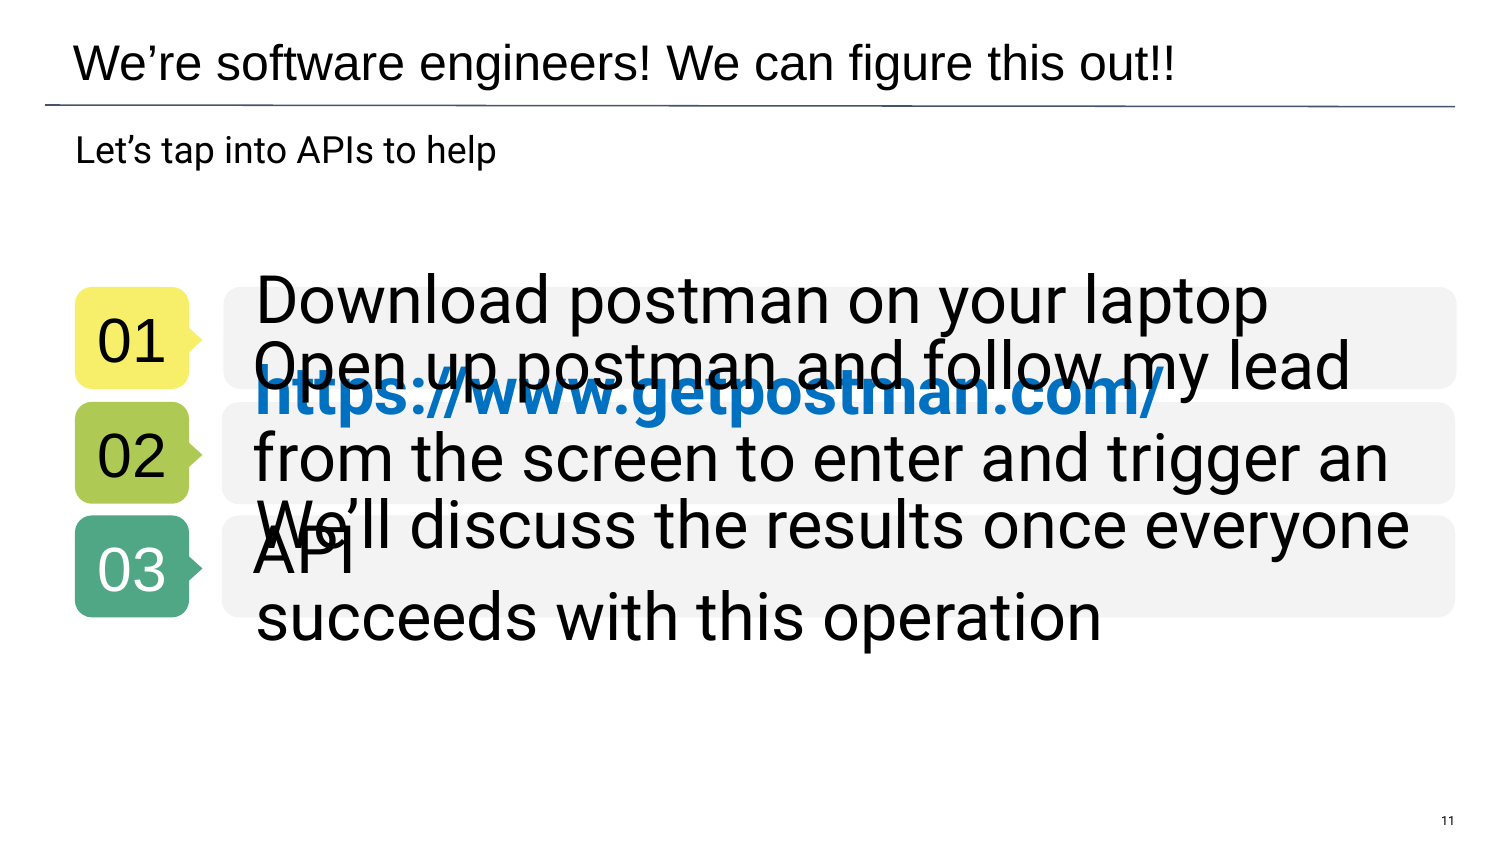

# We’re software engineers! We can figure this out!!
Let’s tap into APIs to help
Download postman on your laptop
https://www.getpostman.com/
Open up postman and follow my lead from the screen to enter and trigger an API
We’ll discuss the results once everyone succeeds with this operation